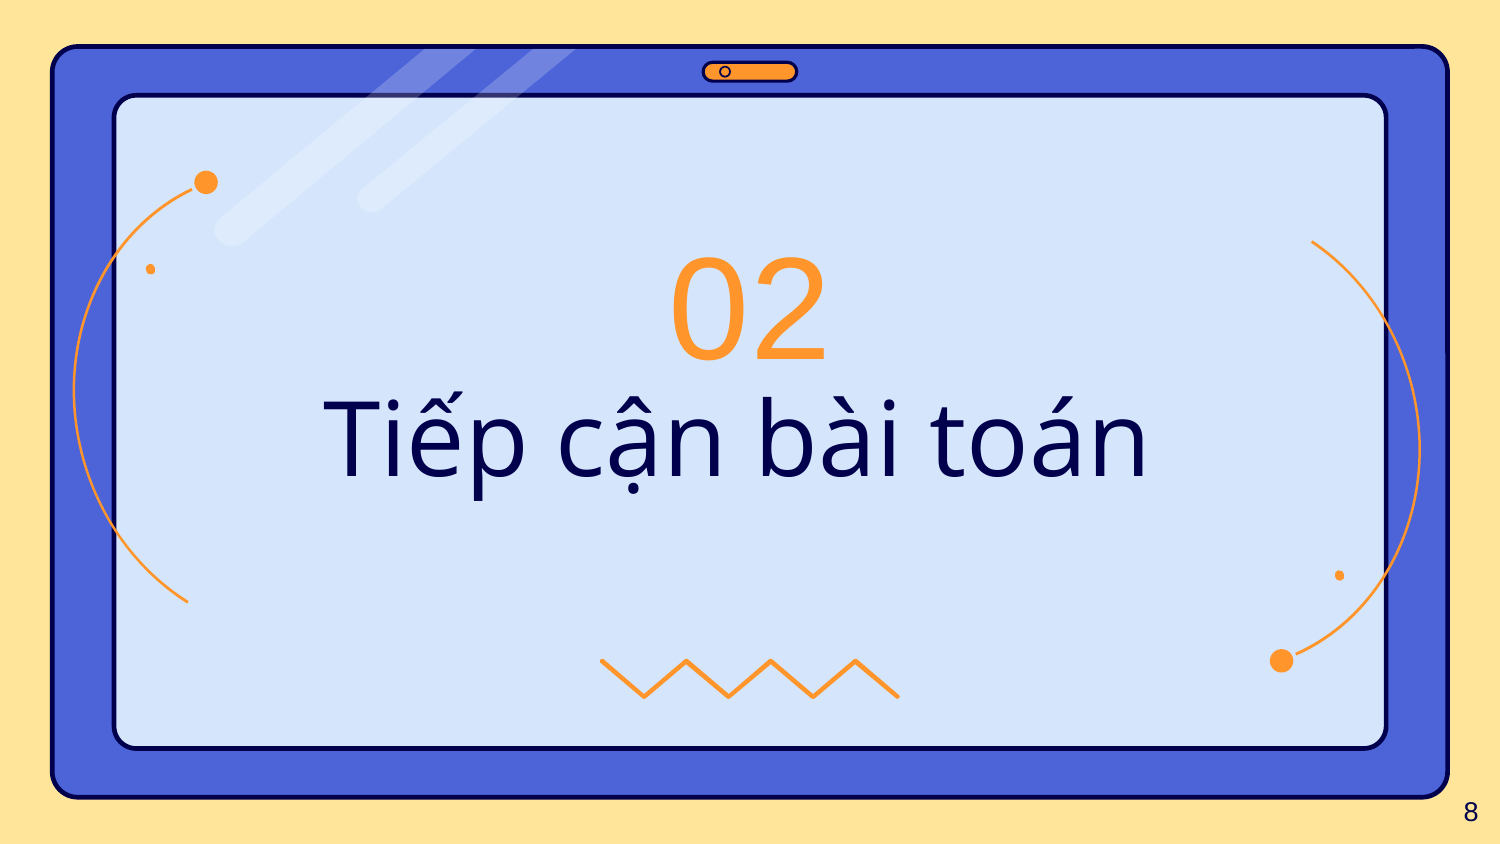

02
# Tiếp cận bài toán

8